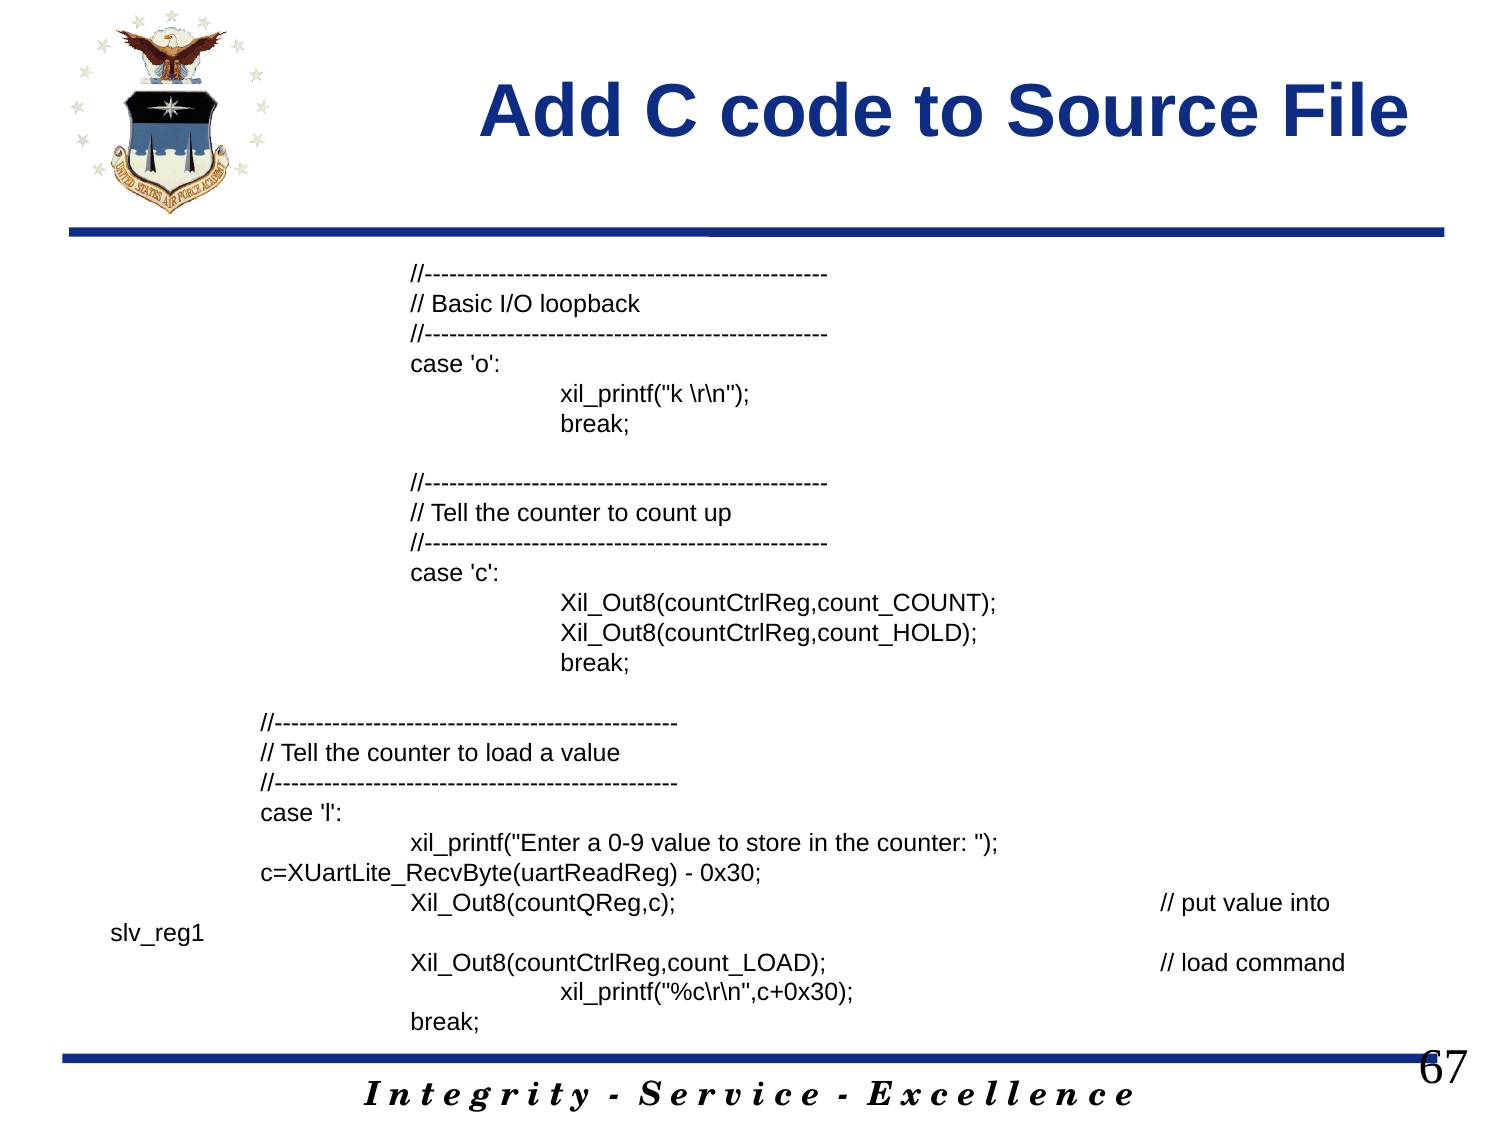

# Add C code to Source File
		//-------------------------------------------------
    		// Basic I/O loopback
    		//-------------------------------------------------
    		case 'o':
    			xil_printf("k \r\n");
    			break;

    		//-------------------------------------------------
    		// Tell the counter to count up
    		//-------------------------------------------------
    		case 'c':
    			Xil_Out8(countCtrlReg,count_COUNT);
    			Xil_Out8(countCtrlReg,count_HOLD);
    			break;

        	//-------------------------------------------------
        	// Tell the counter to load a value
        	//-------------------------------------------------
        	case 'l':
        		xil_printf("Enter a 0-9 value to store in the counter: ");
            	c=XUartLite_RecvByte(uartReadReg) - 0x30;
        		Xil_Out8(countQReg,c);				// put value into slv_reg1
        		Xil_Out8(countCtrlReg,count_LOAD);			// load command
    			xil_printf("%c\r\n",c+0x30);
        		break;
67